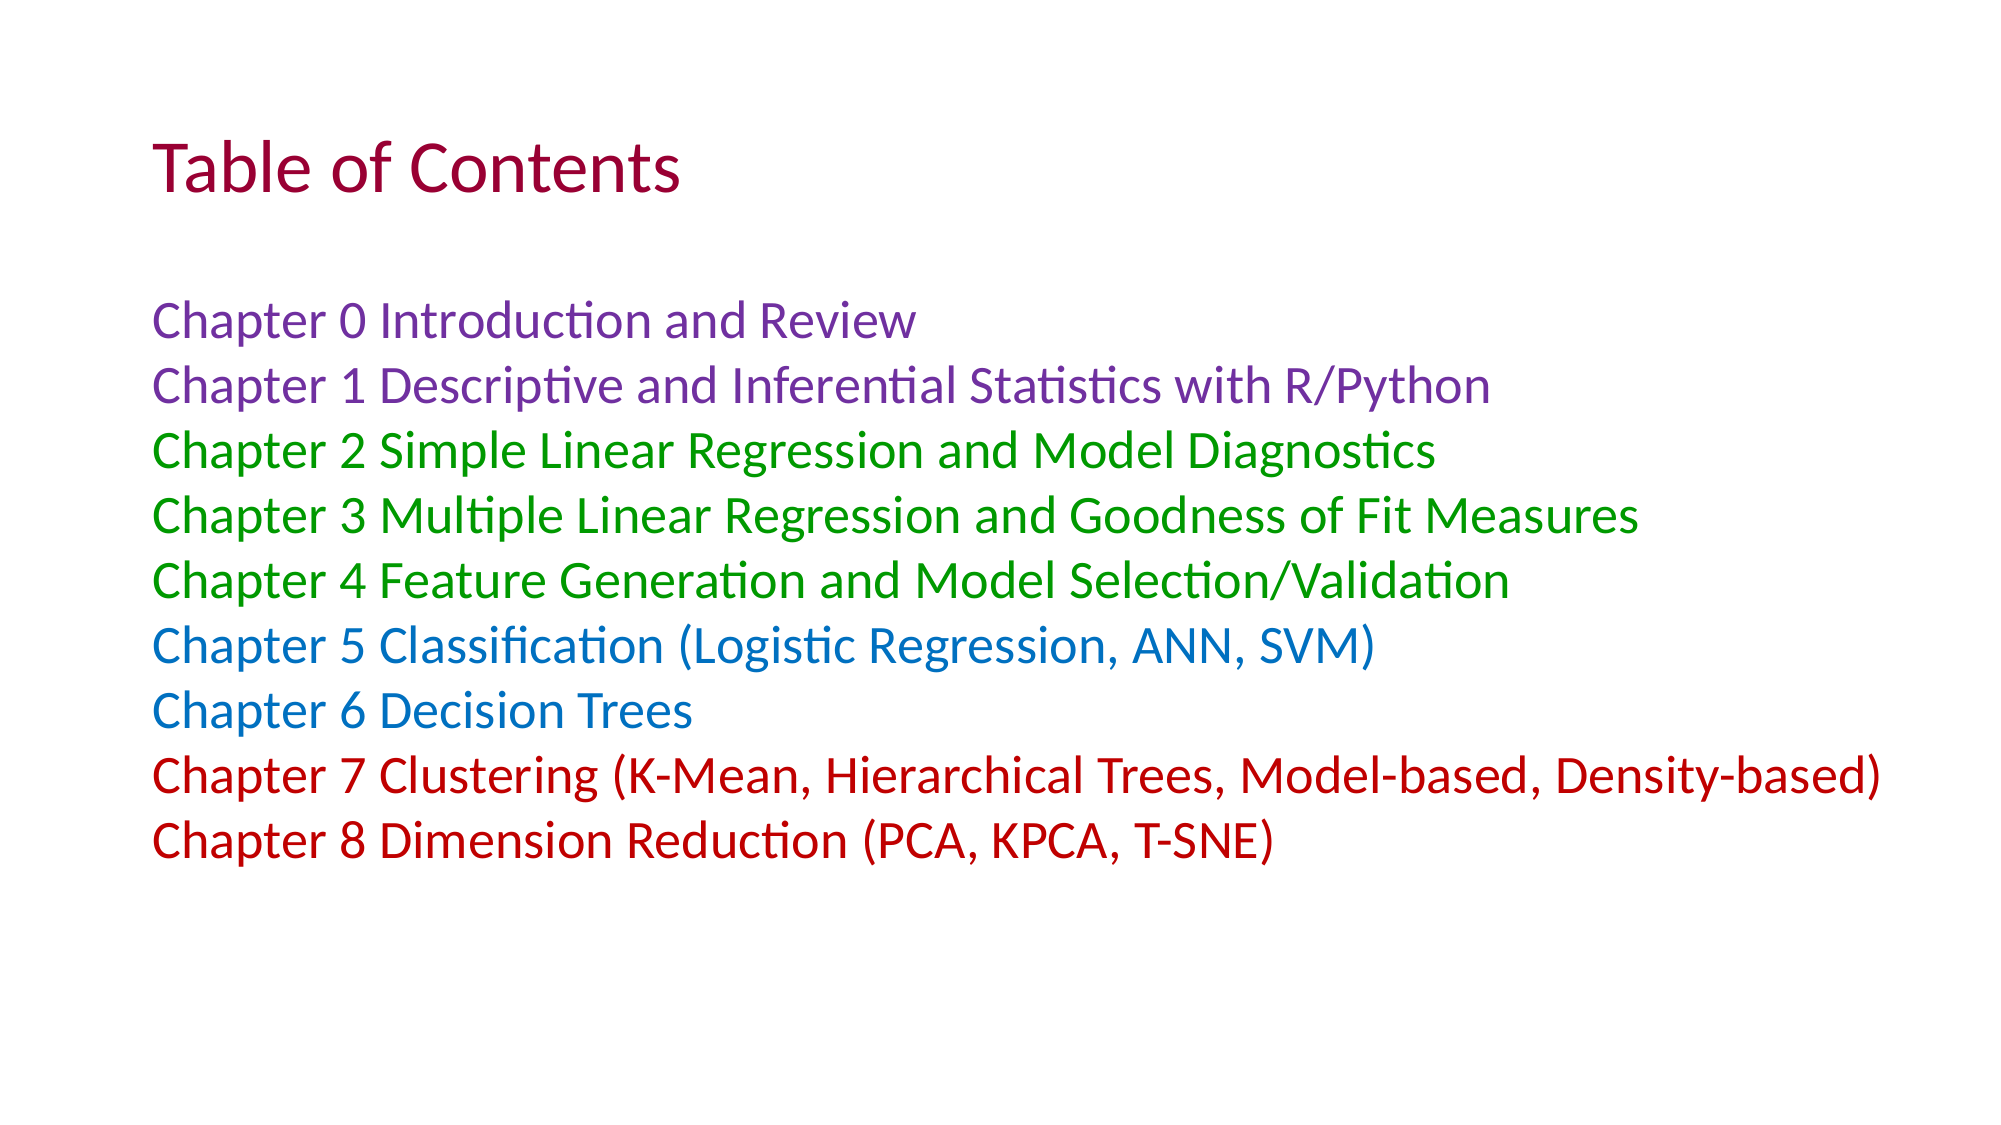

# Table of Contents
Chapter 0 Introduction and Review
Chapter 1 Descriptive and Inferential Statistics with R/Python
Chapter 2 Simple Linear Regression and Model Diagnostics
Chapter 3 Multiple Linear Regression and Goodness of Fit Measures
Chapter 4 Feature Generation and Model Selection/Validation
Chapter 5 Classification (Logistic Regression, ANN, SVM)
Chapter 6 Decision Trees
Chapter 7 Clustering (K-Mean, Hierarchical Trees, Model-based, Density-based)
Chapter 8 Dimension Reduction (PCA, KPCA, T-SNE)